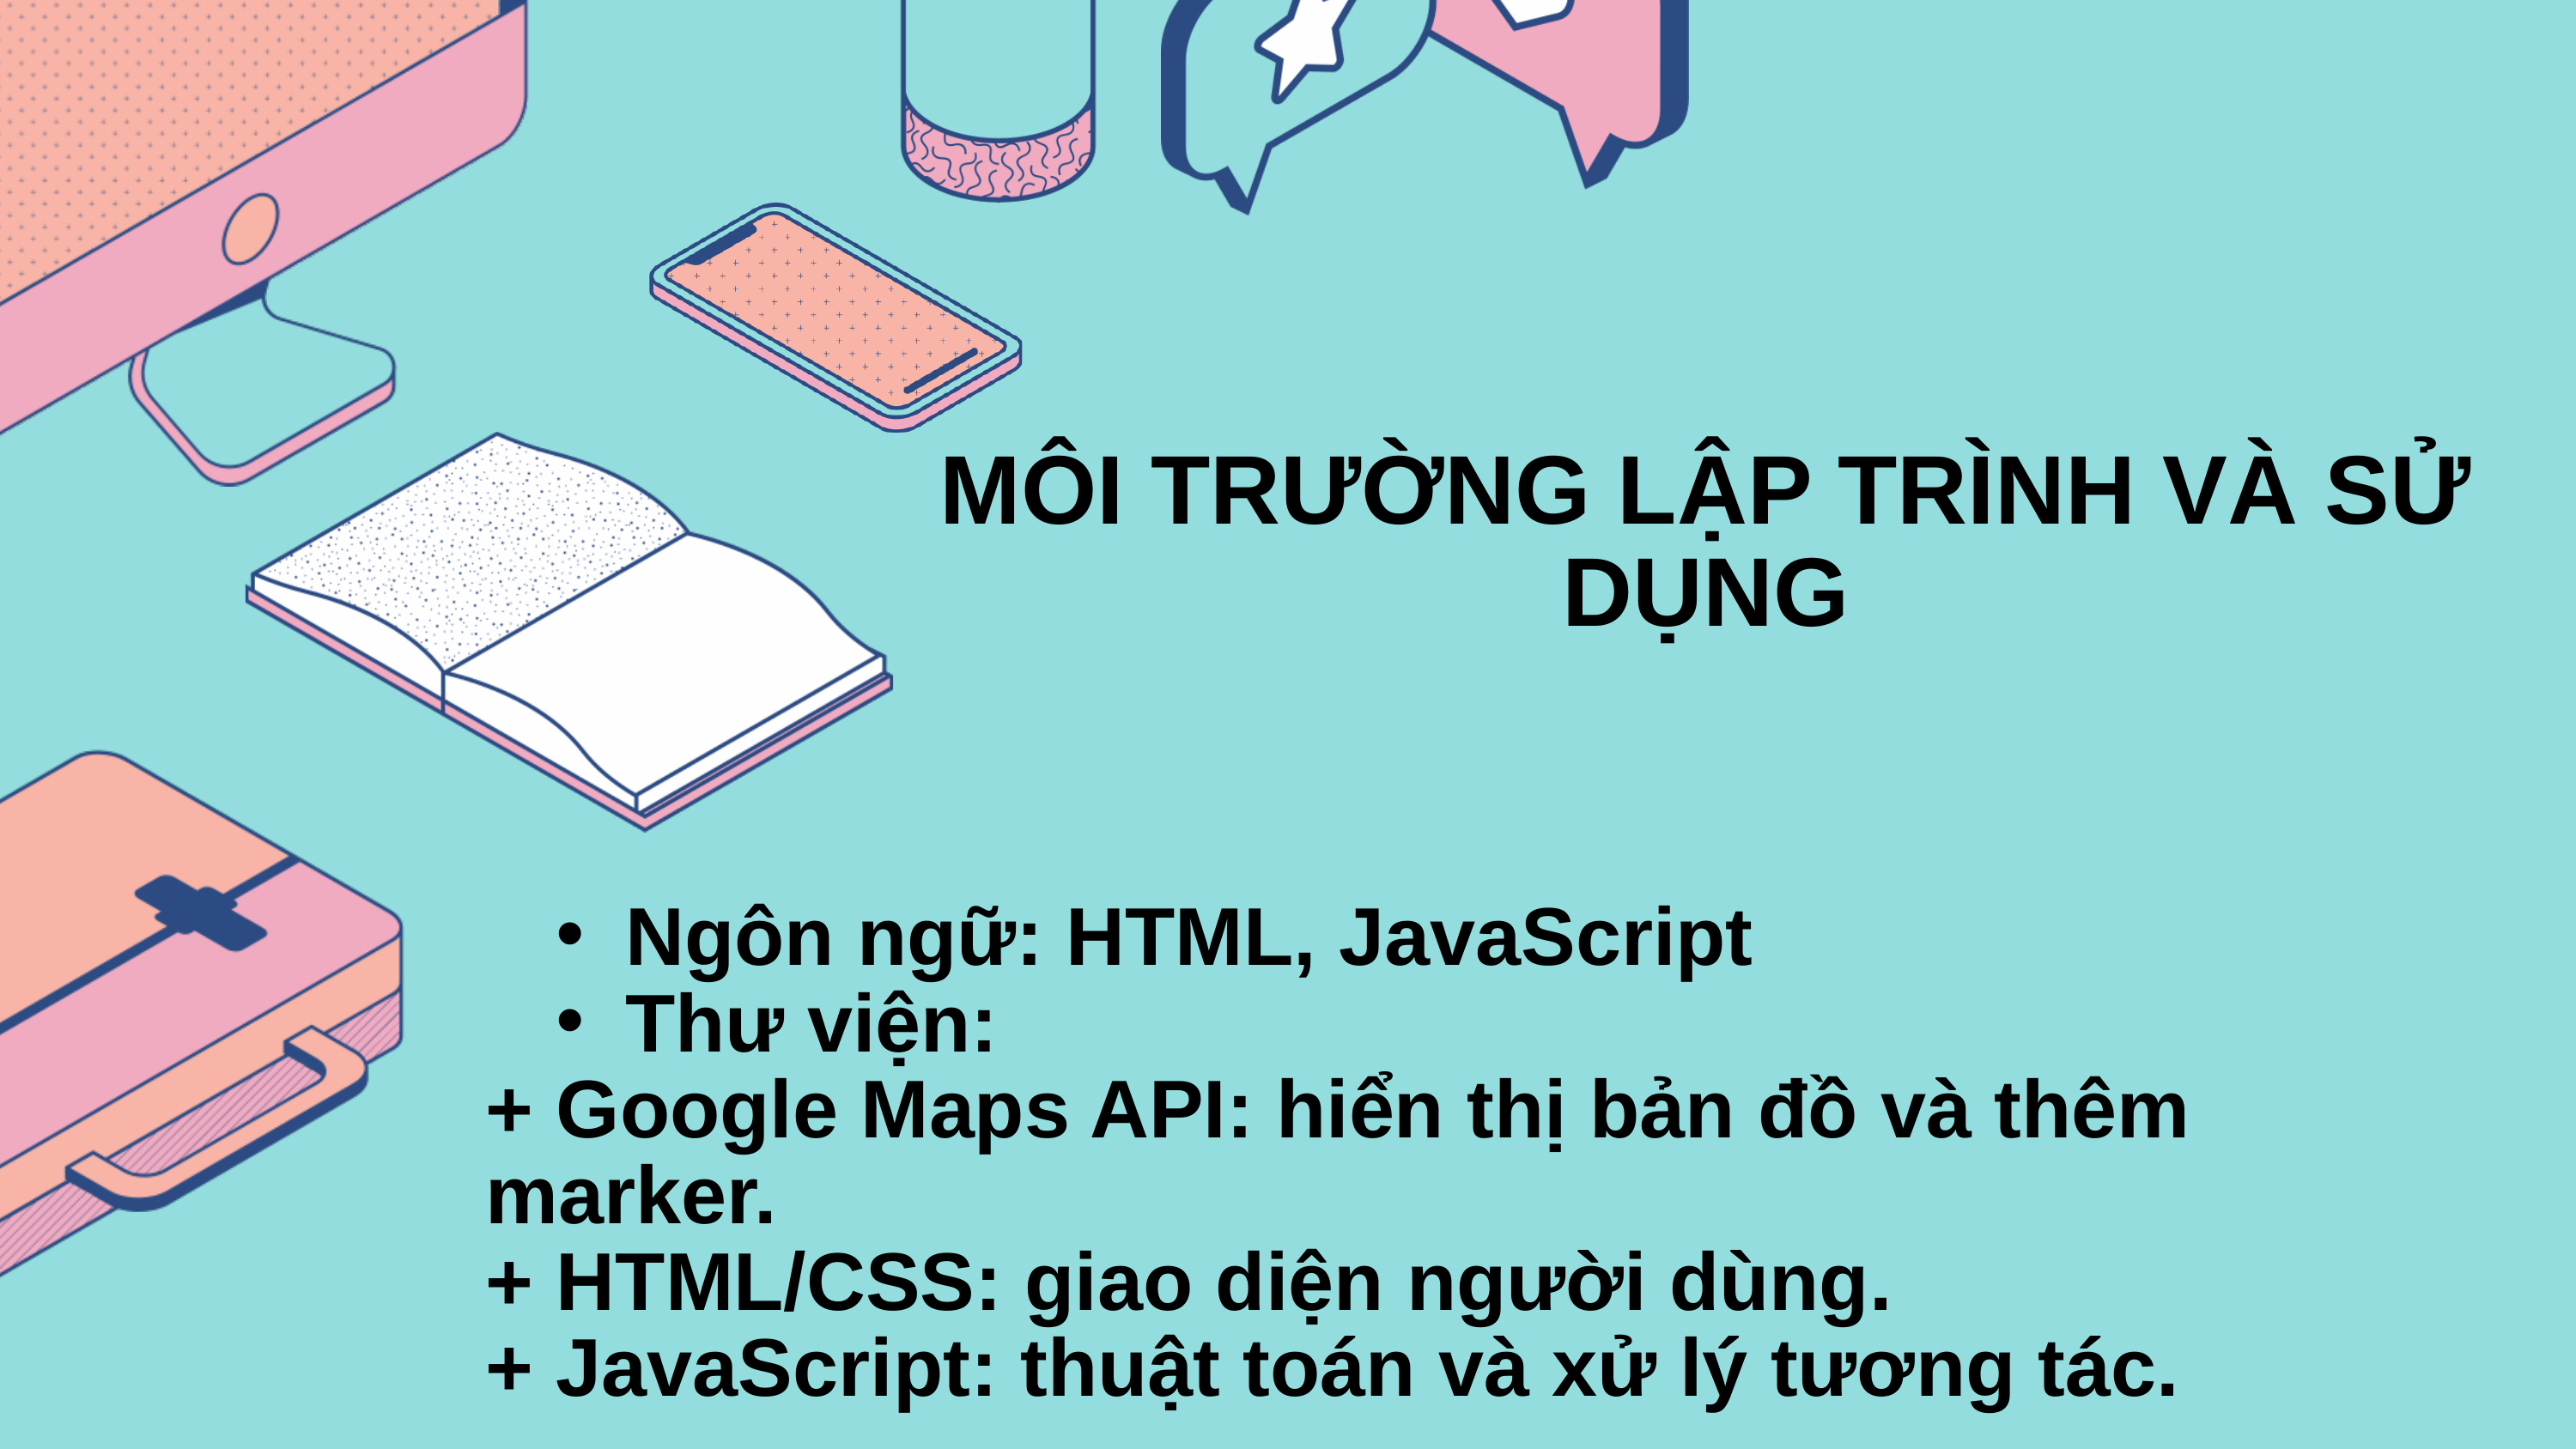

MÔI TRƯỜNG LẬP TRÌNH VÀ SỬ DỤNG

Ngôn ngữ: HTML, JavaScript
Thư viện:
+ Google Maps API: hiển thị bản đồ và thêm marker.
+ HTML/CSS: giao diện người dùng.
+ JavaScript: thuật toán và xử lý tương tác.